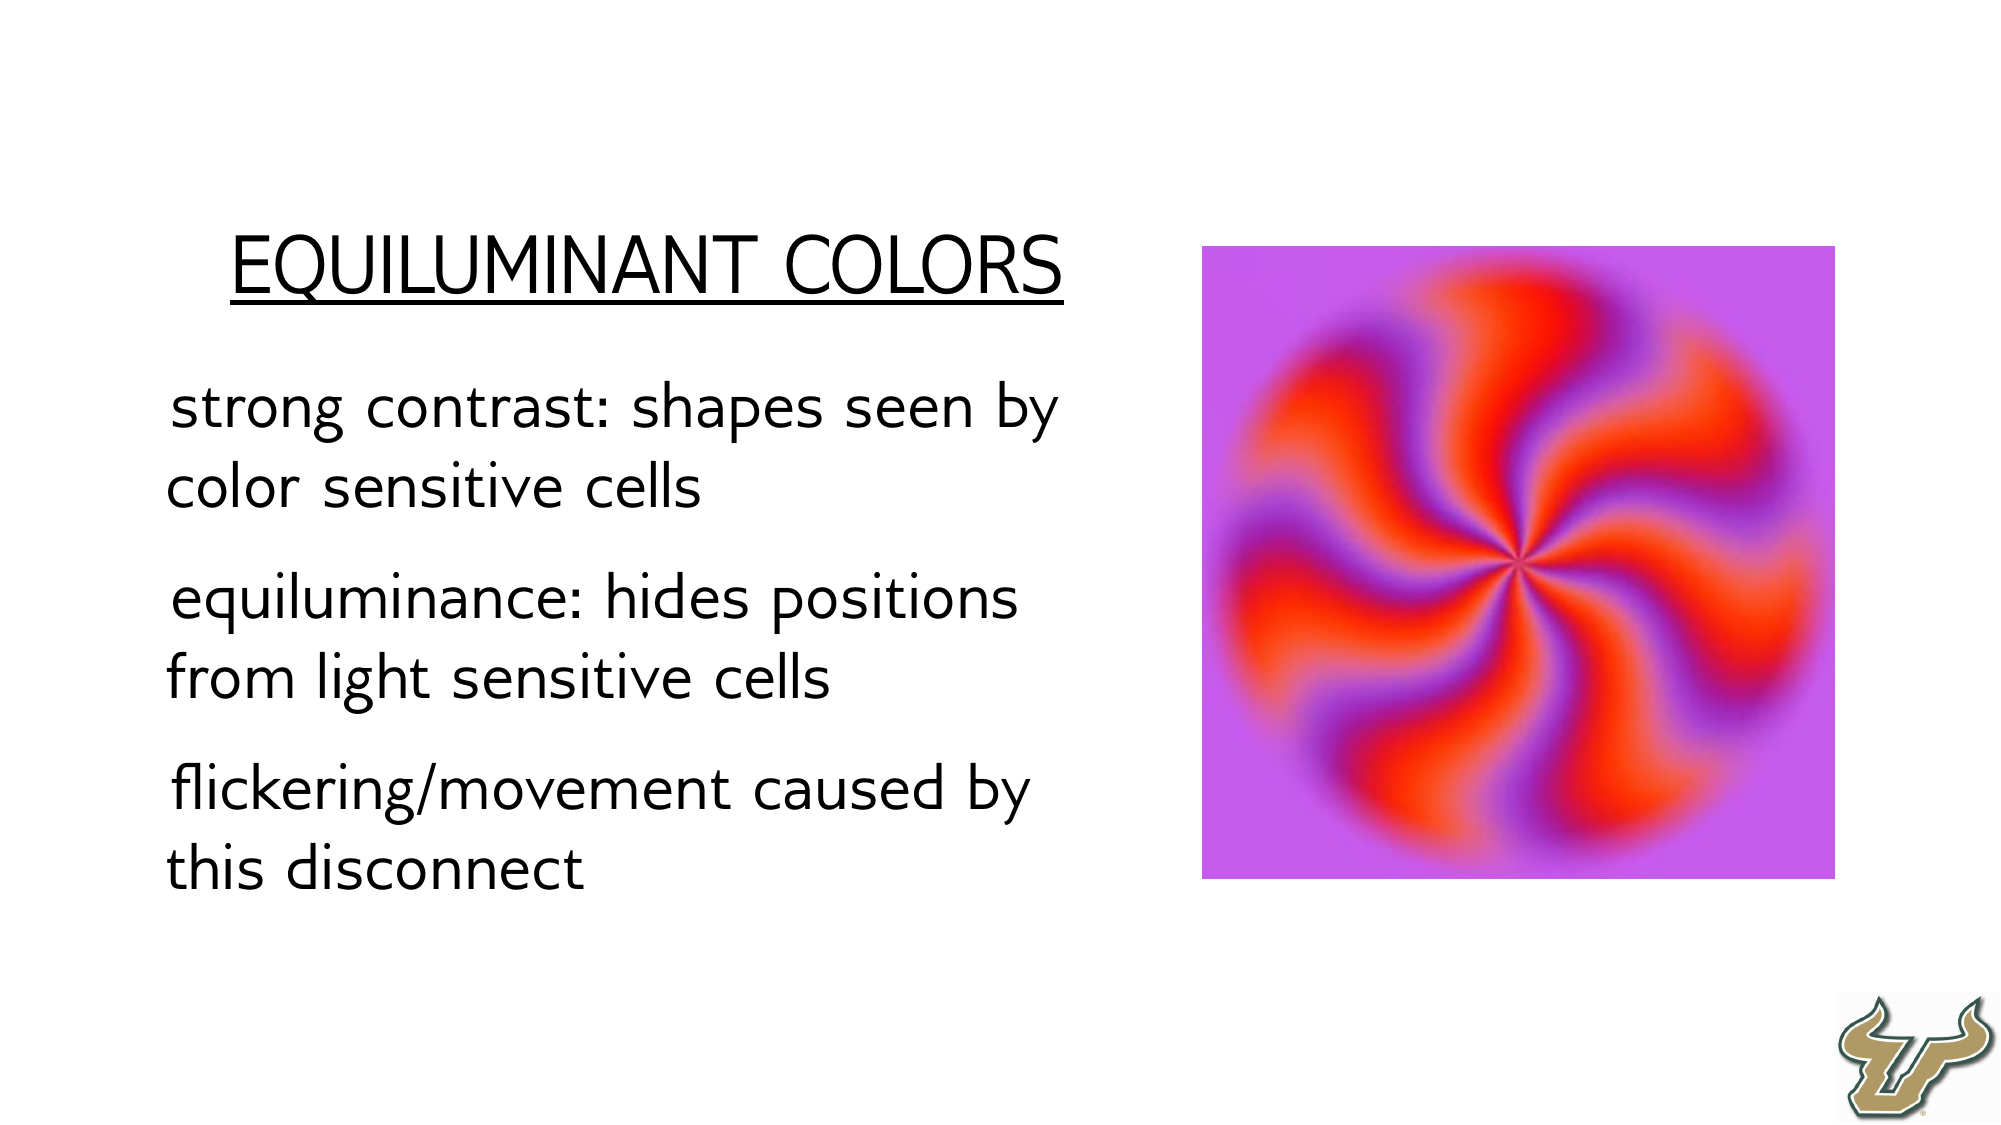

EQUILUMINANT COLORS
strong contrast: shapes seen by color sensitive cells
equiluminance: hides positions from light sensitive cells
flickering/movement caused by this disconnect